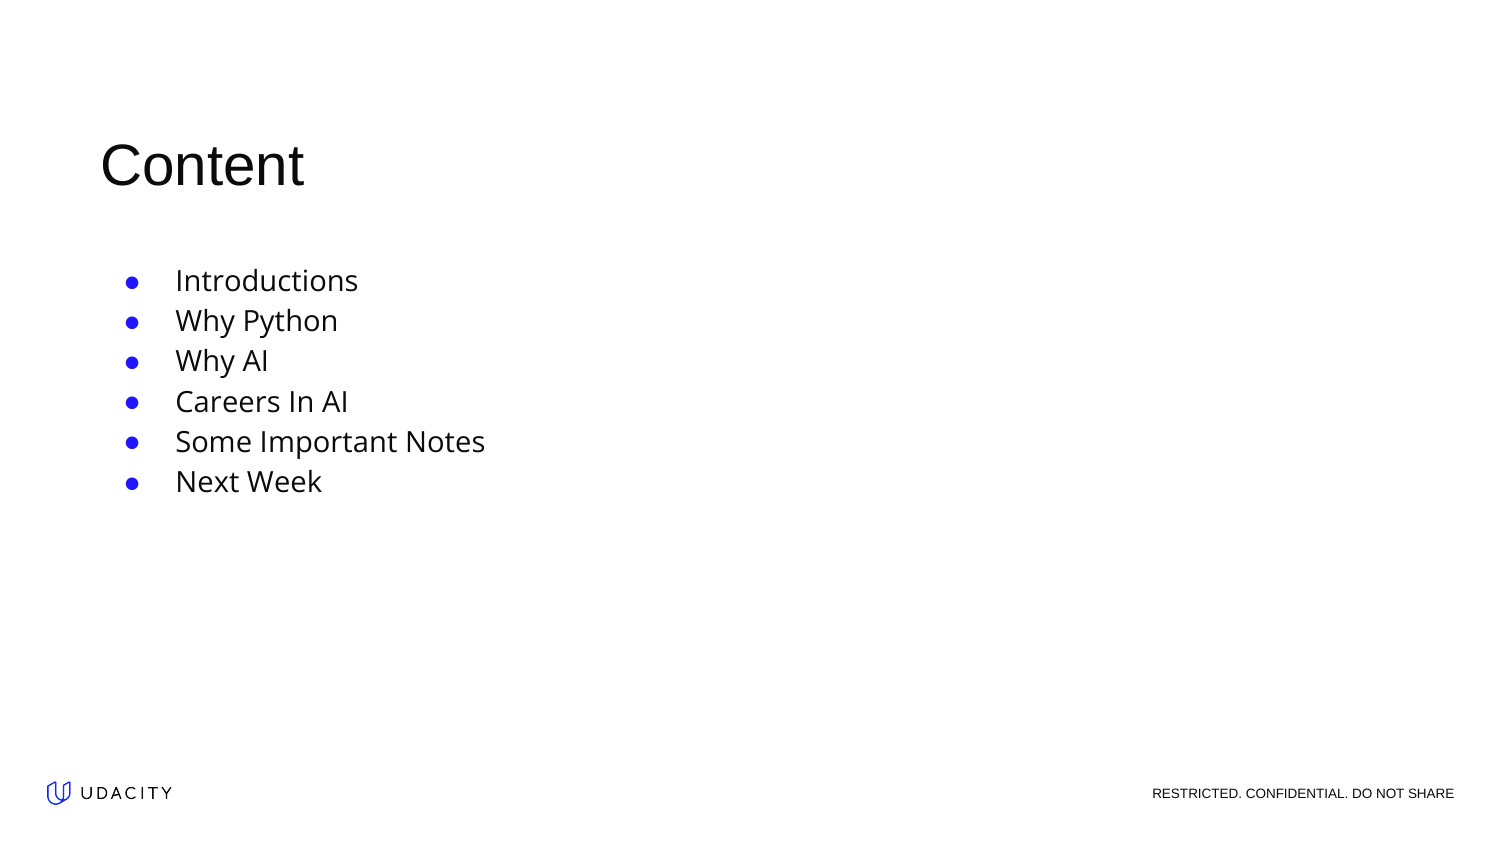

# Content
Introductions
Why Python
Why AI
Careers In AI
Some Important Notes
Next Week